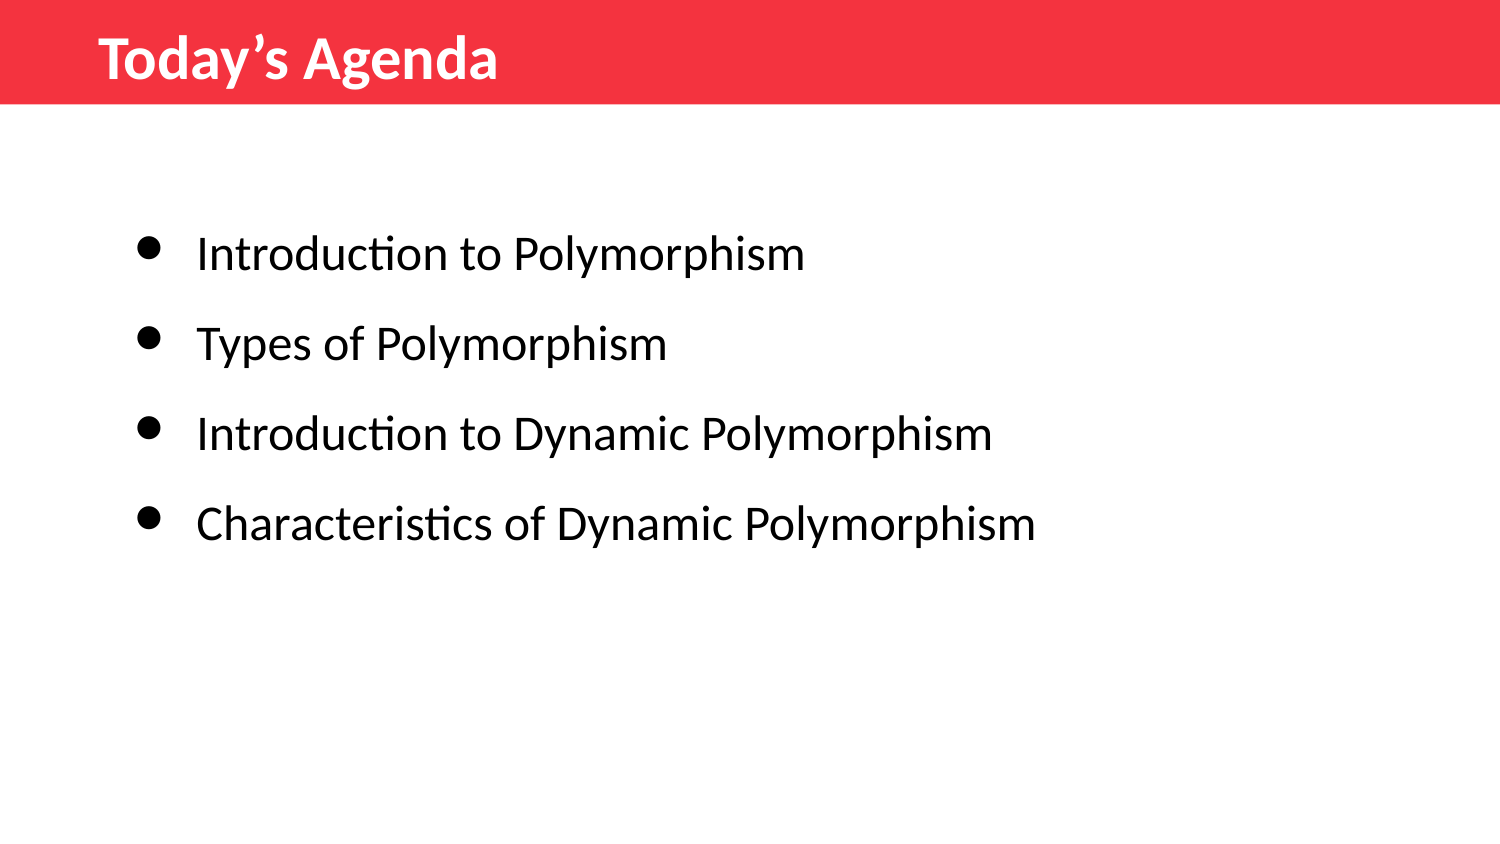

Today’s Agenda

Introduction to Polymorphism
Types of Polymorphism
Introduction to Dynamic Polymorphism
Characteristics of Dynamic Polymorphism